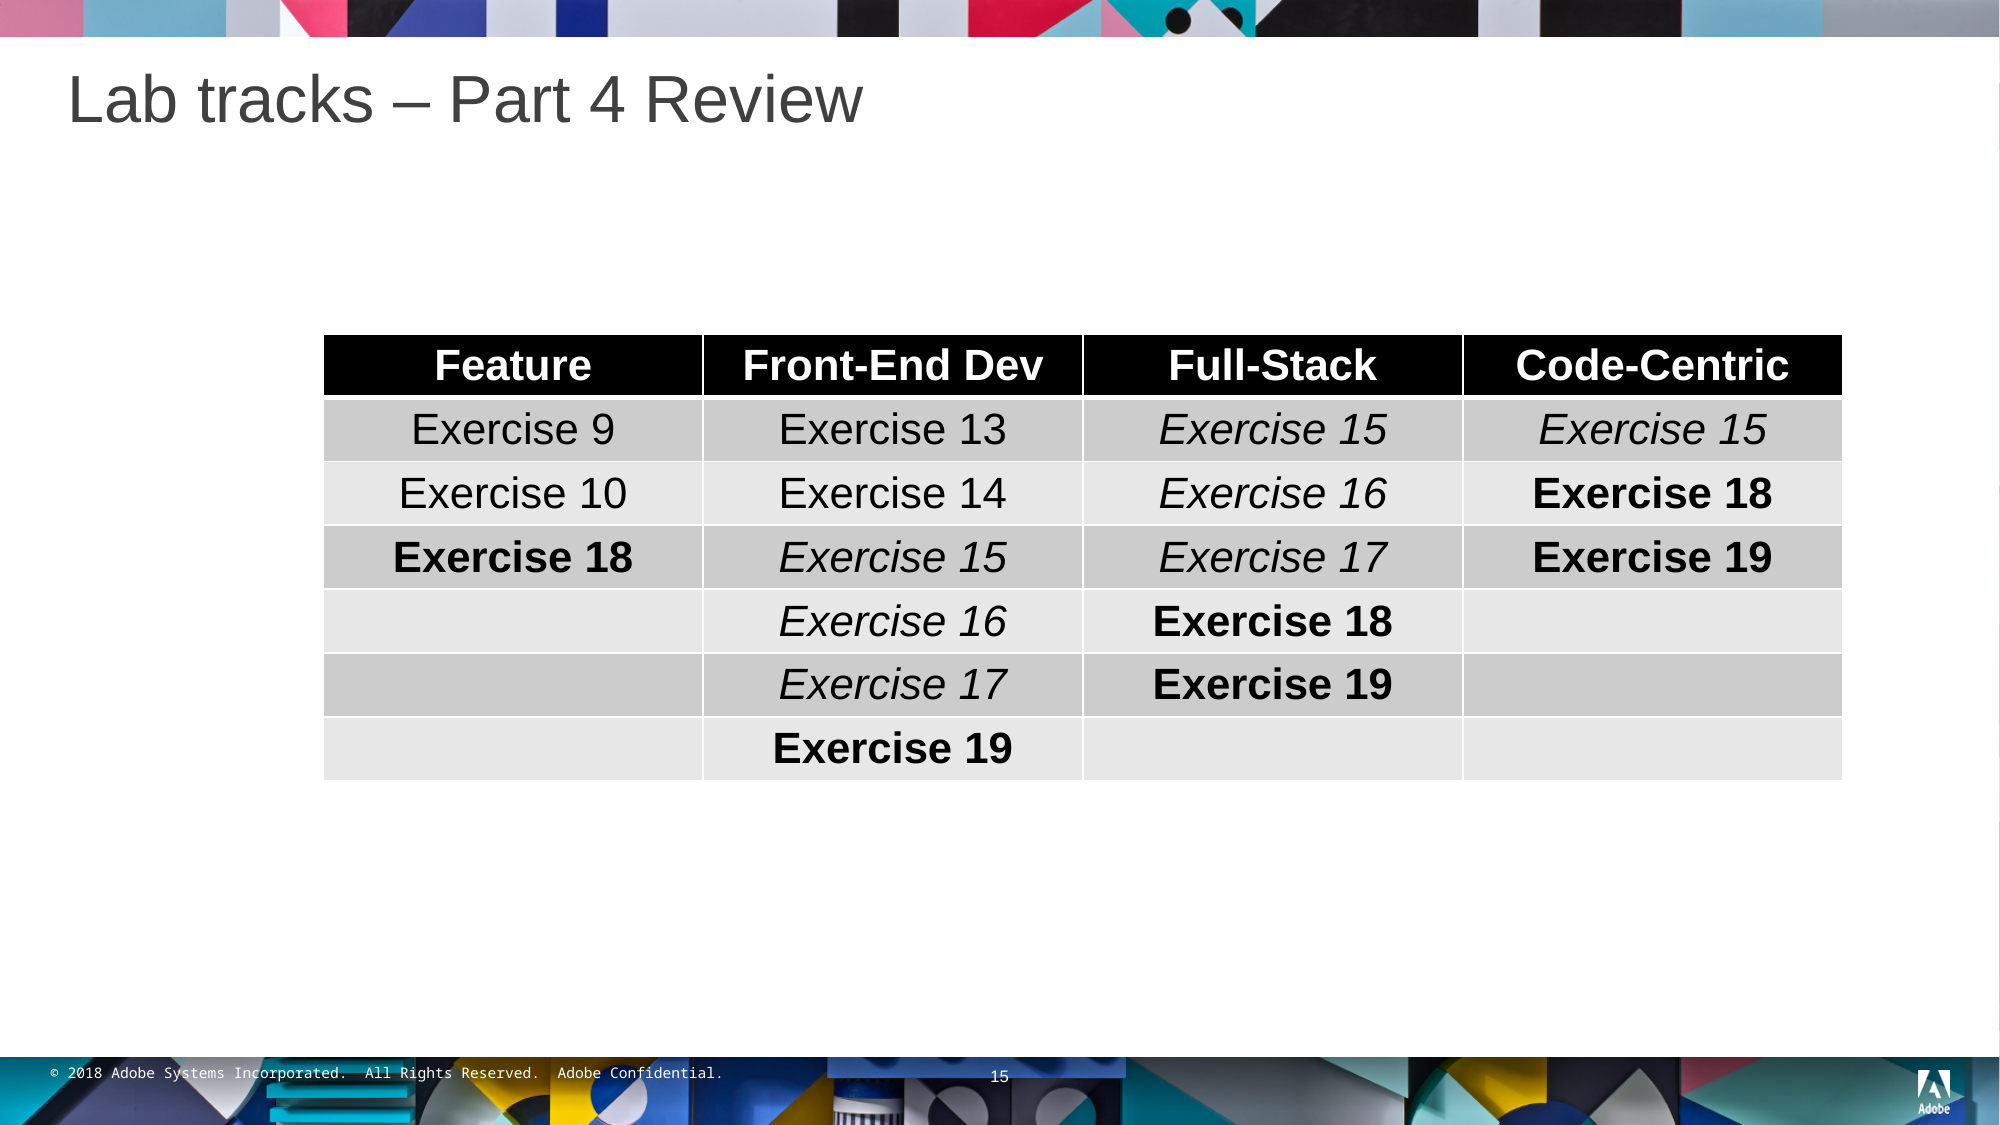

# Lab tracks – Part 4 Review
| Feature | Front-End Dev | Full-Stack | Code-Centric |
| --- | --- | --- | --- |
| Exercise 9 | Exercise 13 | Exercise 15 | Exercise 15 |
| Exercise 10 | Exercise 14 | Exercise 16 | Exercise 18 |
| Exercise 18 | Exercise 15 | Exercise 17 | Exercise 19 |
|  | Exercise 16 | Exercise 18 |  |
|  | Exercise 17 | Exercise 19 |  |
|  | Exercise 19 |  |  |
15